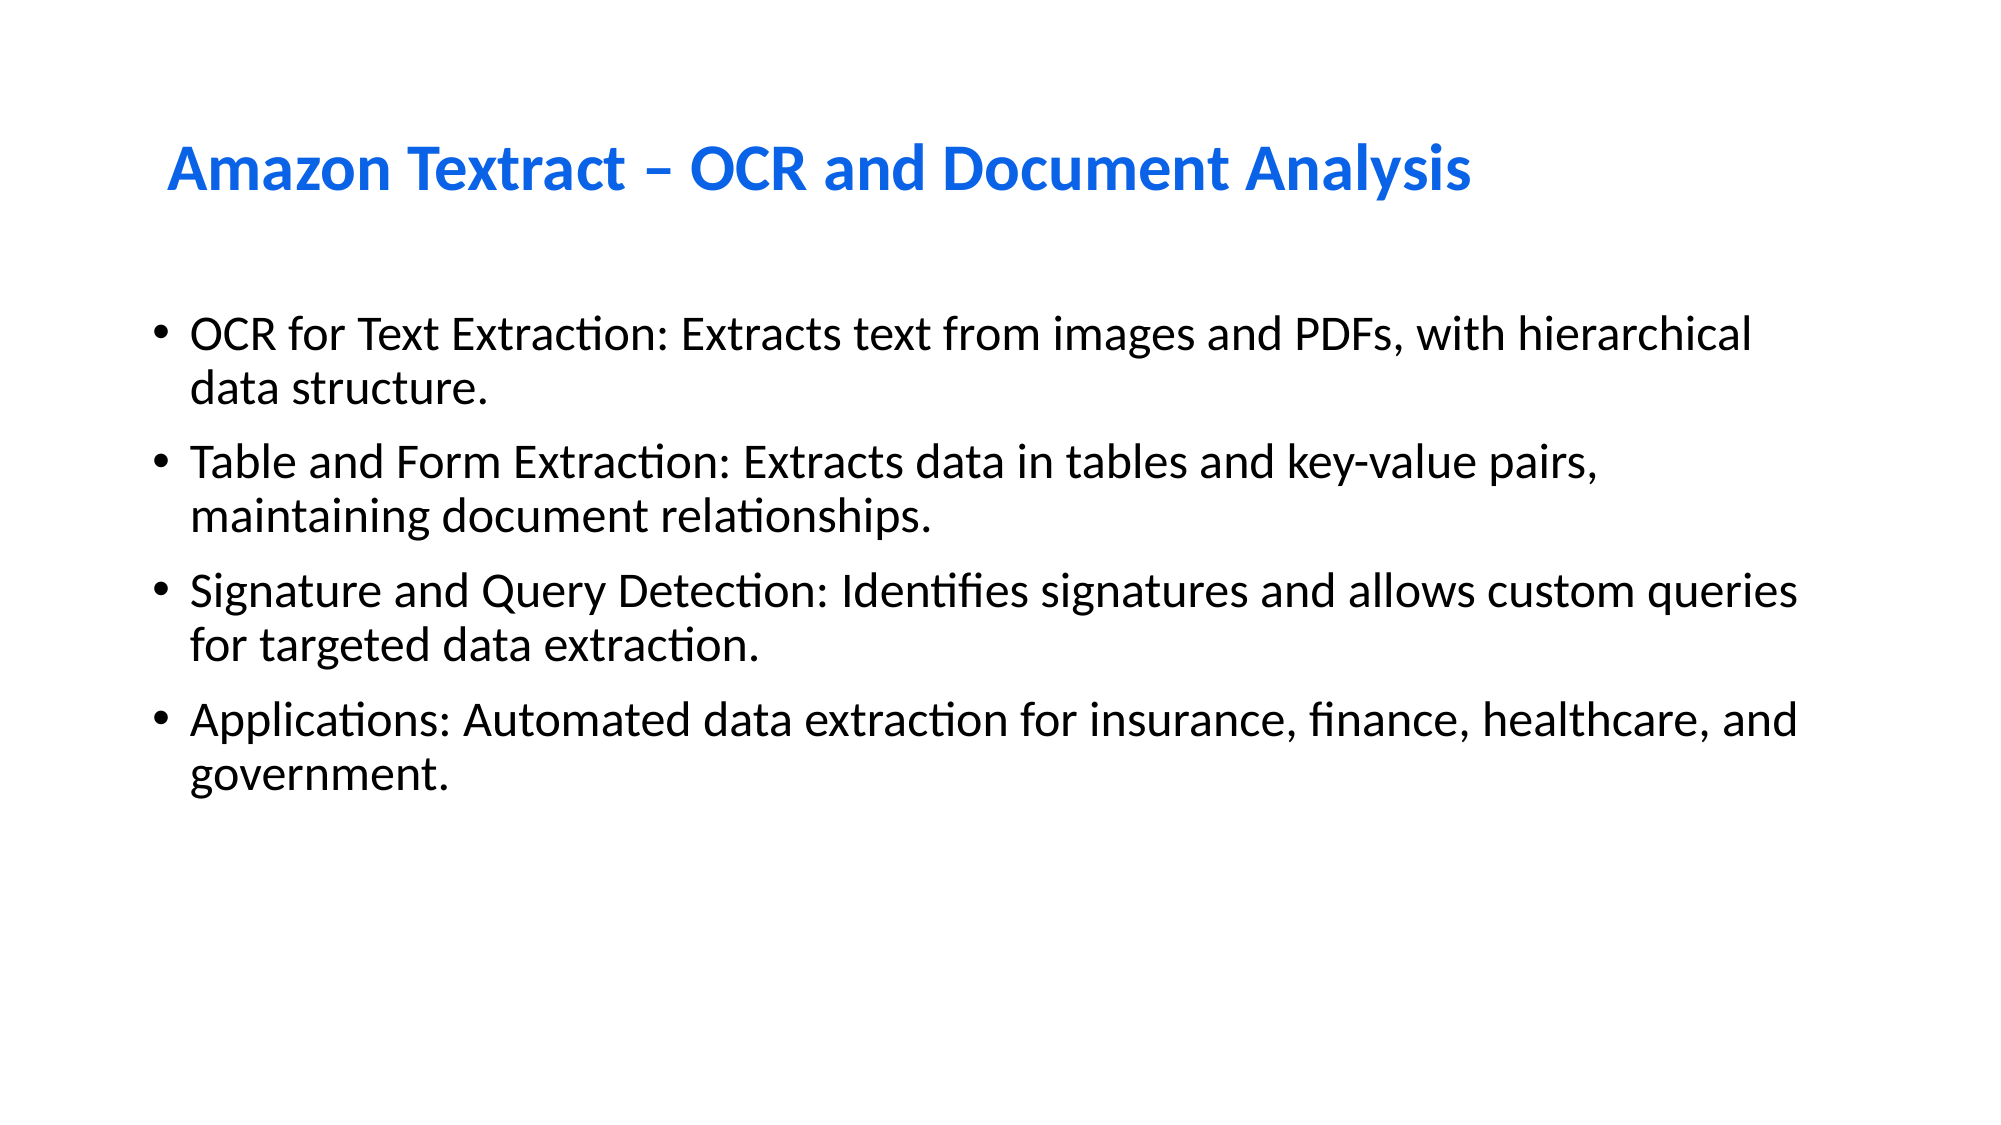

# Amazon Textract – OCR and Document Analysis
OCR for Text Extraction: Extracts text from images and PDFs, with hierarchical data structure.
Table and Form Extraction: Extracts data in tables and key-value pairs, maintaining document relationships.
Signature and Query Detection: Identifies signatures and allows custom queries for targeted data extraction.
Applications: Automated data extraction for insurance, finance, healthcare, and government.